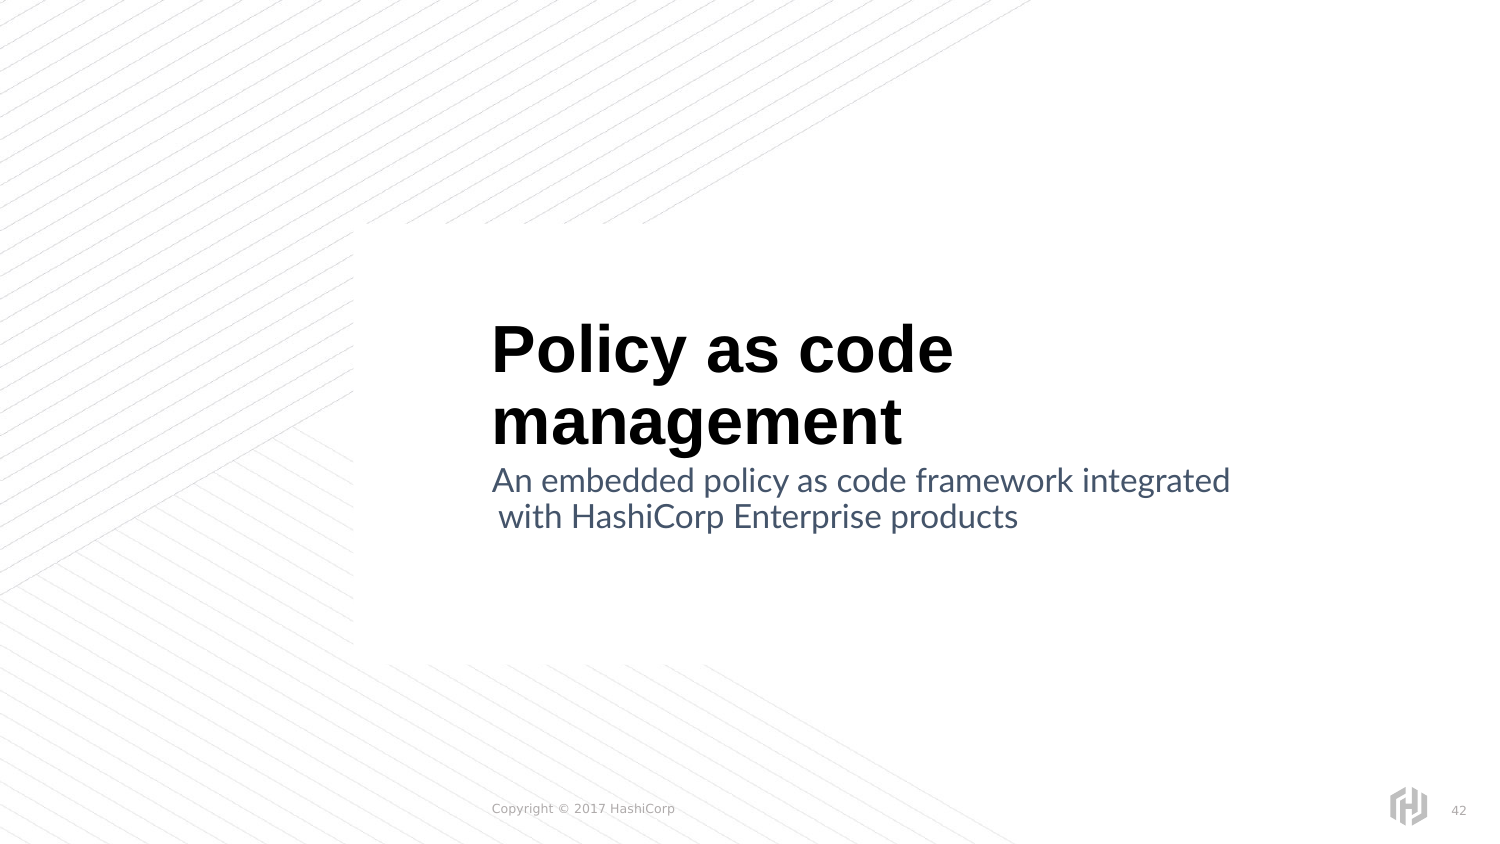

# Policy as code management
An embedded policy as code framework integrated with HashiCorp Enterprise products
42